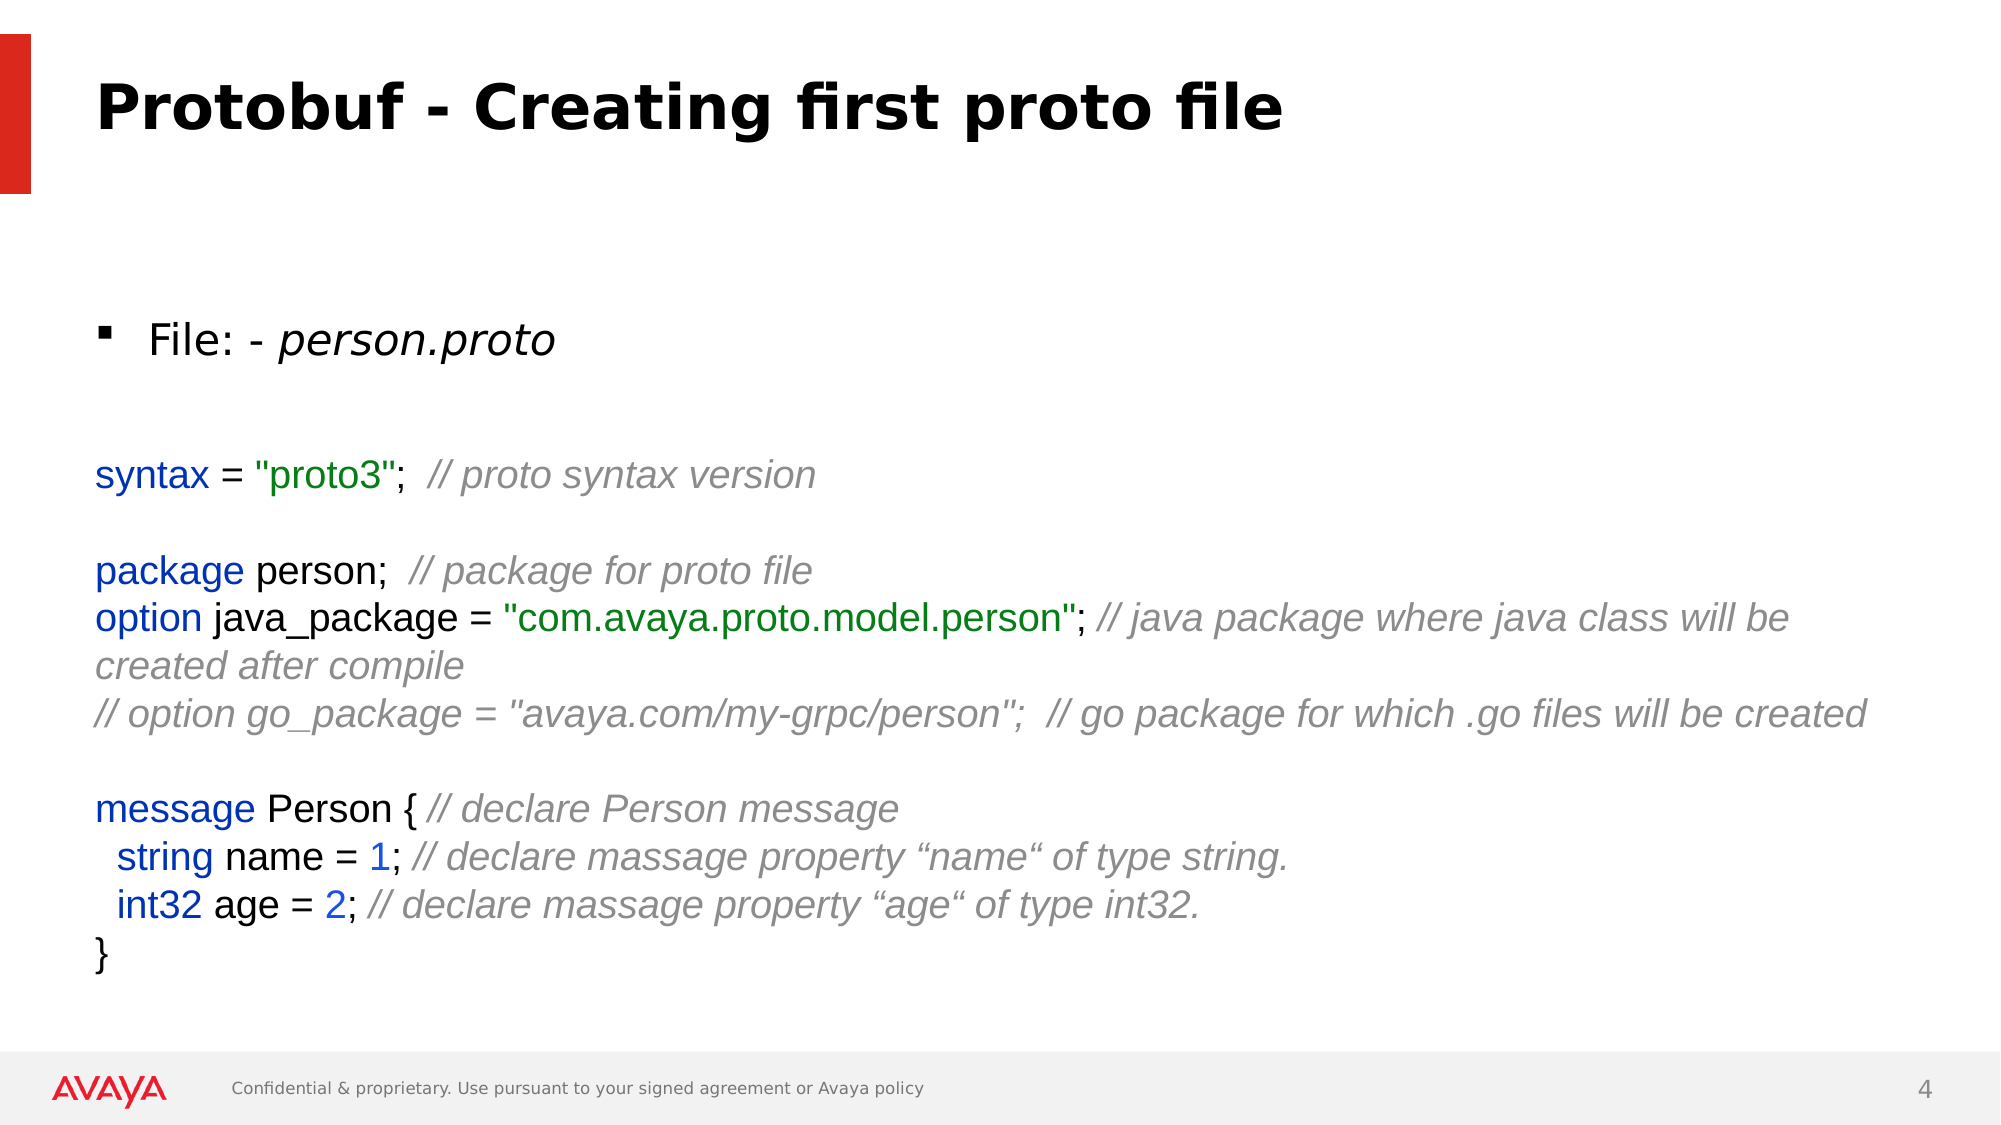

# Protobuf - Creating first proto file
File: - person.proto

syntax = "proto3";  // proto syntax version
package person;  // package for proto file
option java_package = "com.avaya.proto.model.person"; // java package where java class will be created after compile
// option go_package = "avaya.com/my-grpc/person";  // go package for which .go files will be created
message Person { // declare Person message
  string name = 1; // declare massage property “name“ of type string.
  int32 age = 2; // declare massage property “age“ of type int32.
}